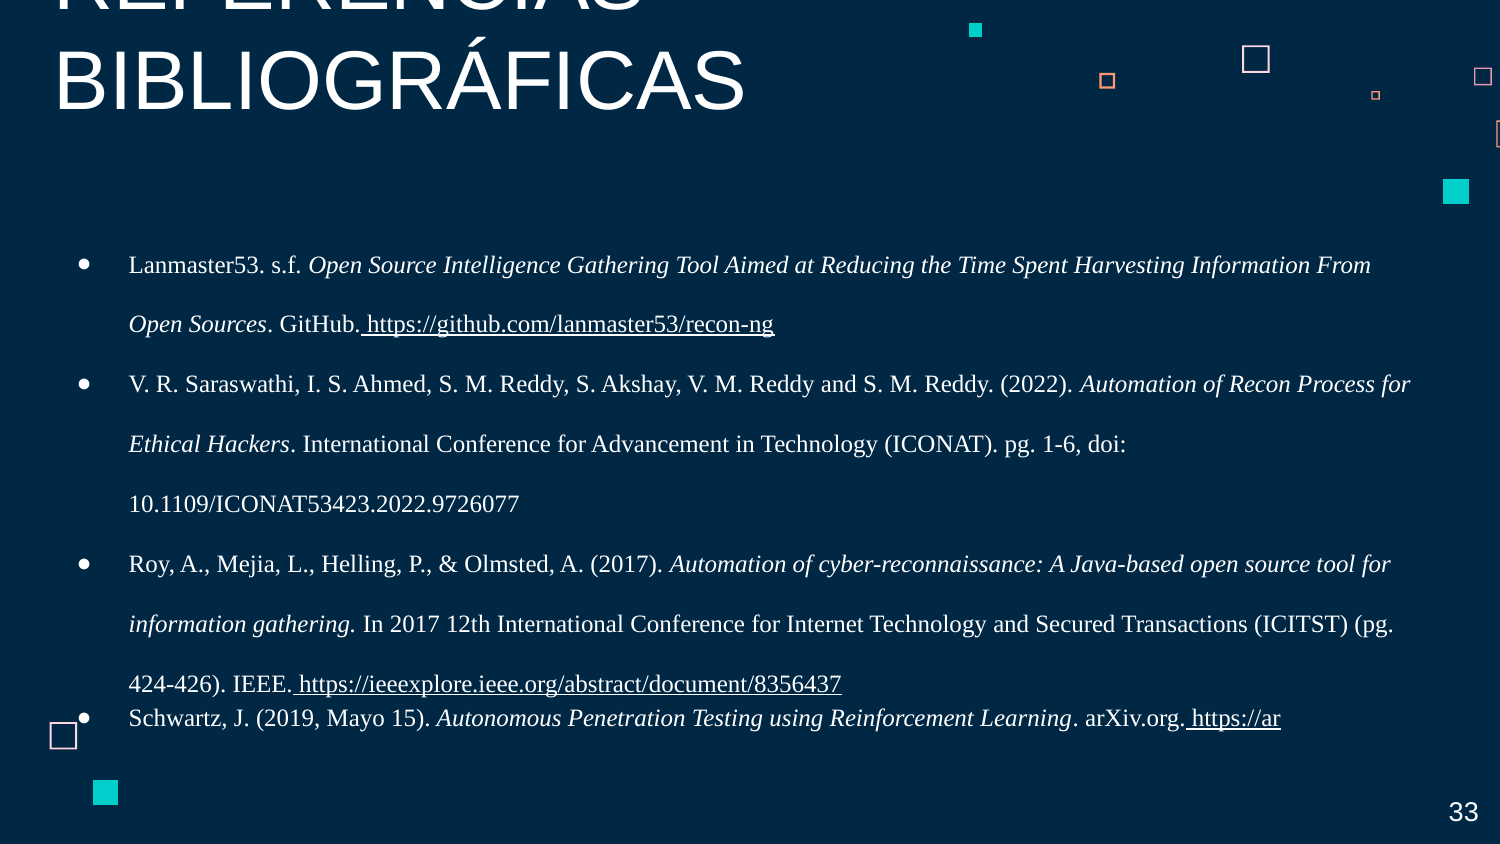

# REFERENCIAS BIBLIOGRÁFICAS
Lanmaster53. s.f. Open Source Intelligence Gathering Tool Aimed at Reducing the Time Spent Harvesting Information From Open Sources. GitHub. https://github.com/lanmaster53/recon-ng
V. R. Saraswathi, I. S. Ahmed, S. M. Reddy, S. Akshay, V. M. Reddy and S. M. Reddy. (2022). Automation of Recon Process for Ethical Hackers. International Conference for Advancement in Technology (ICONAT). pg. 1-6, doi: 10.1109/ICONAT53423.2022.9726077
Roy, A., Mejia, L., Helling, P., & Olmsted, A. (2017). Automation of cyber-reconnaissance: A Java-based open source tool for information gathering. In 2017 12th International Conference for Internet Technology and Secured Transactions (ICITST) (pg. 424-426). IEEE. https://ieeexplore.ieee.org/abstract/document/8356437
Schwartz, J. (2019, Mayo 15). Autonomous Penetration Testing using Reinforcement Learning. arXiv.org. https://ar
33